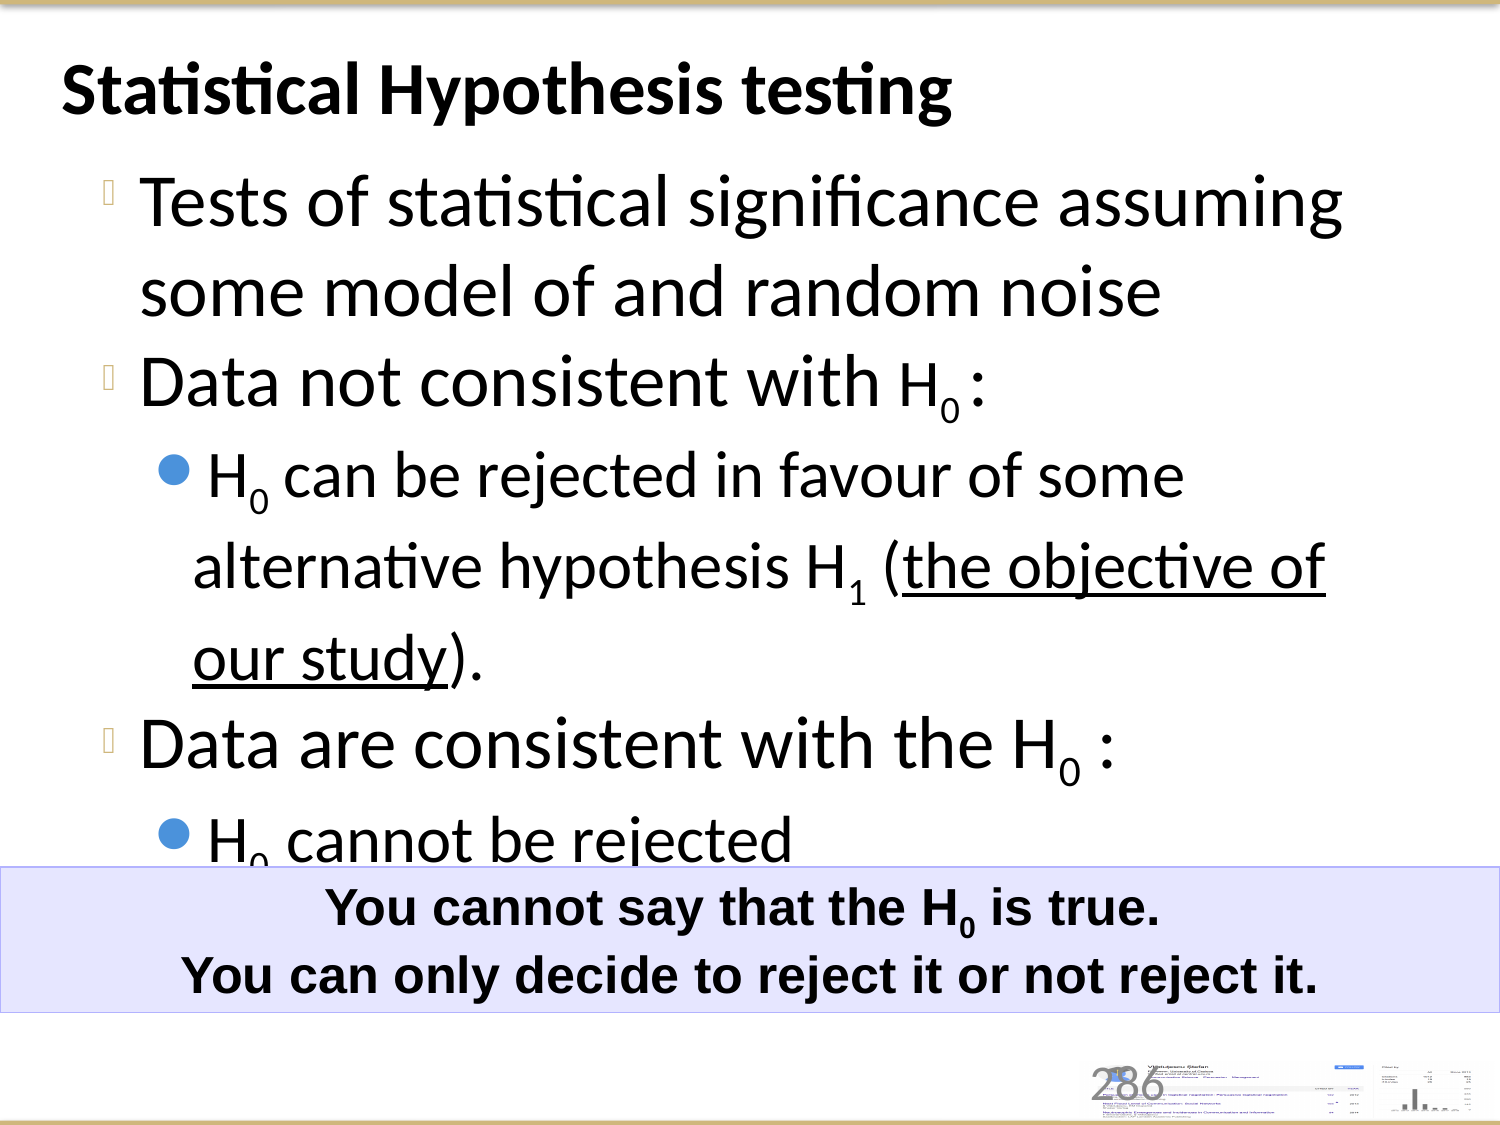

Statistical Hypothesis testing
Tests of statistical significance assuming some model of and random noise
Data not consistent with H0 :
H0 can be rejected in favour of some alternative hypothesis H1 (the objective of our study).
Data are consistent with the H0 :
H0  cannot be rejected
You cannot say that the H0 is true.
You can only decide to reject it or not reject it.
286